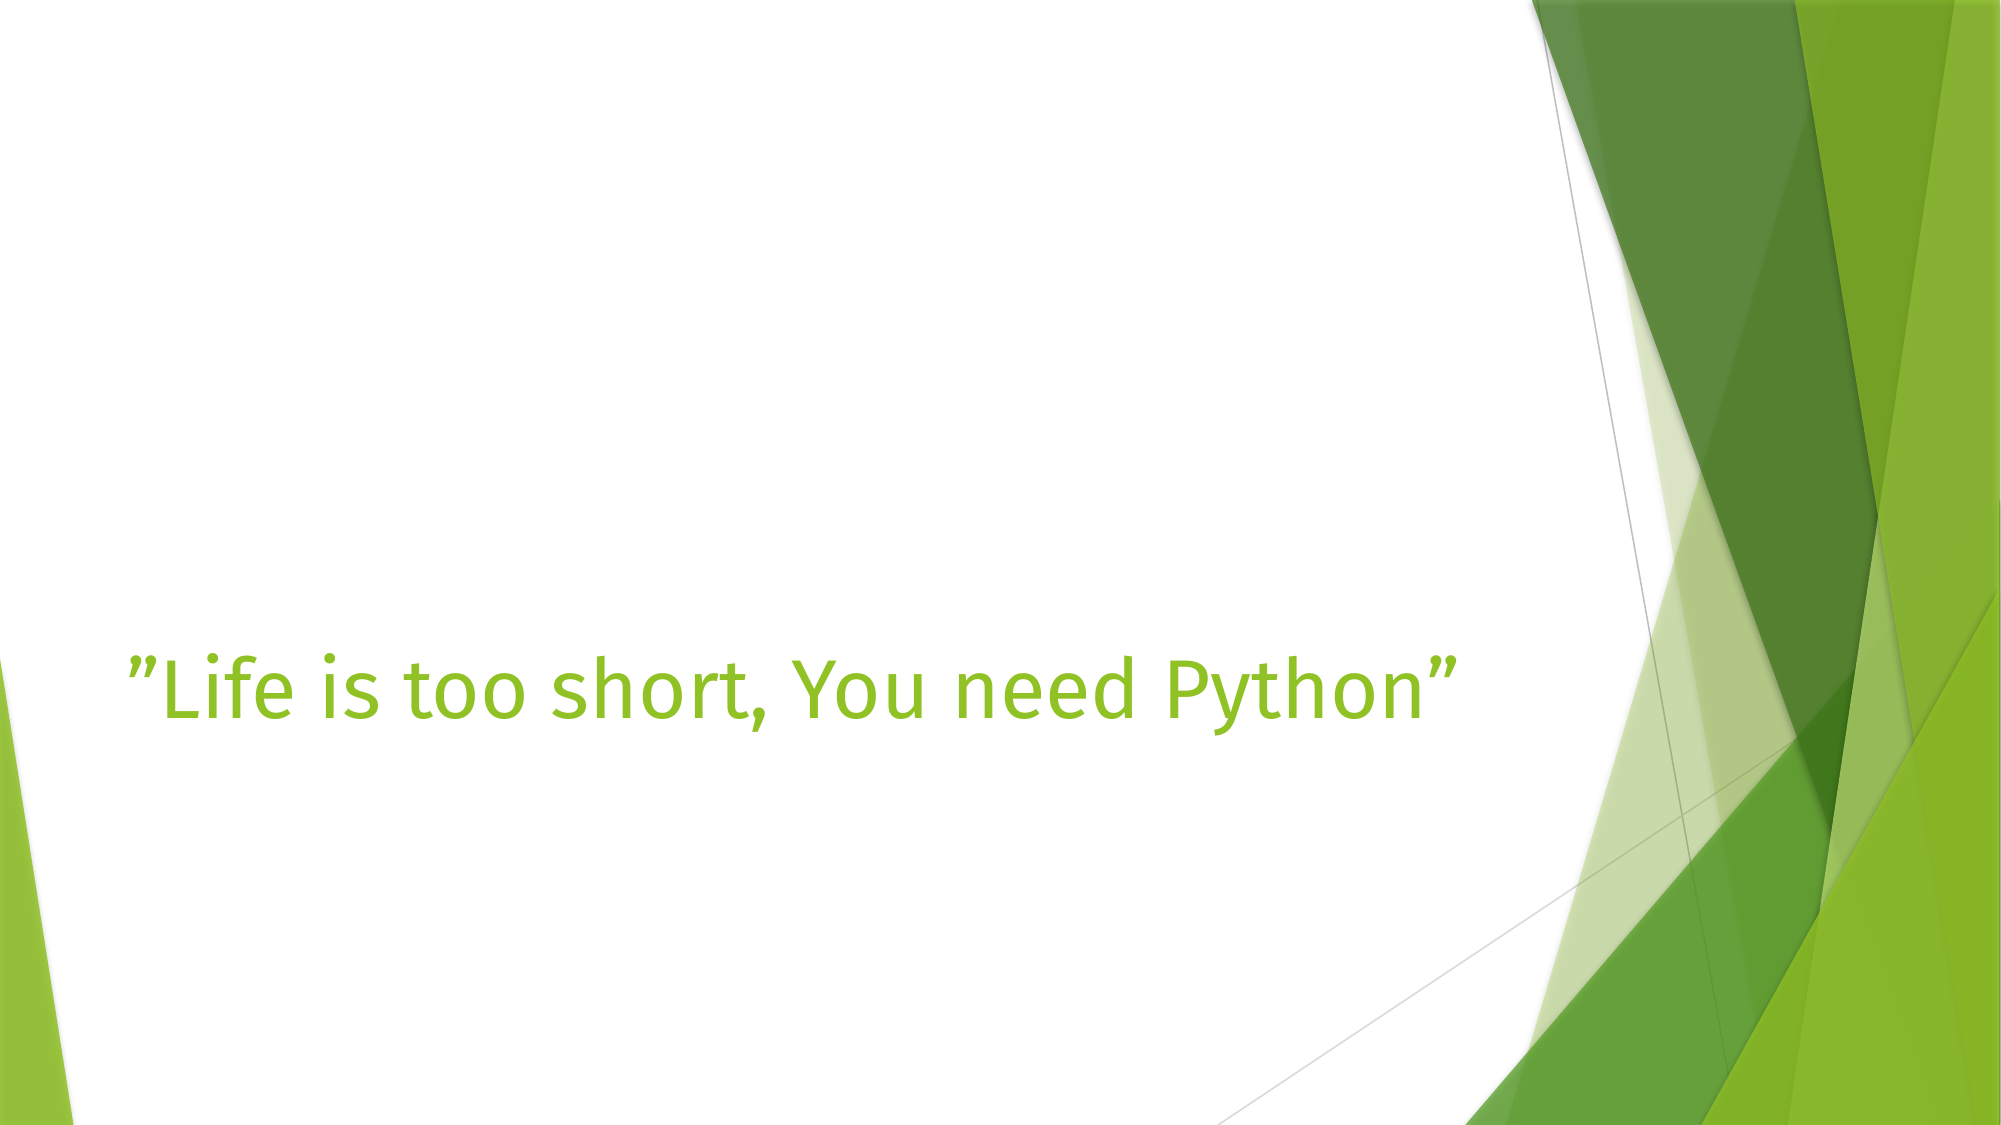

# ”Life is too short, You need Python”